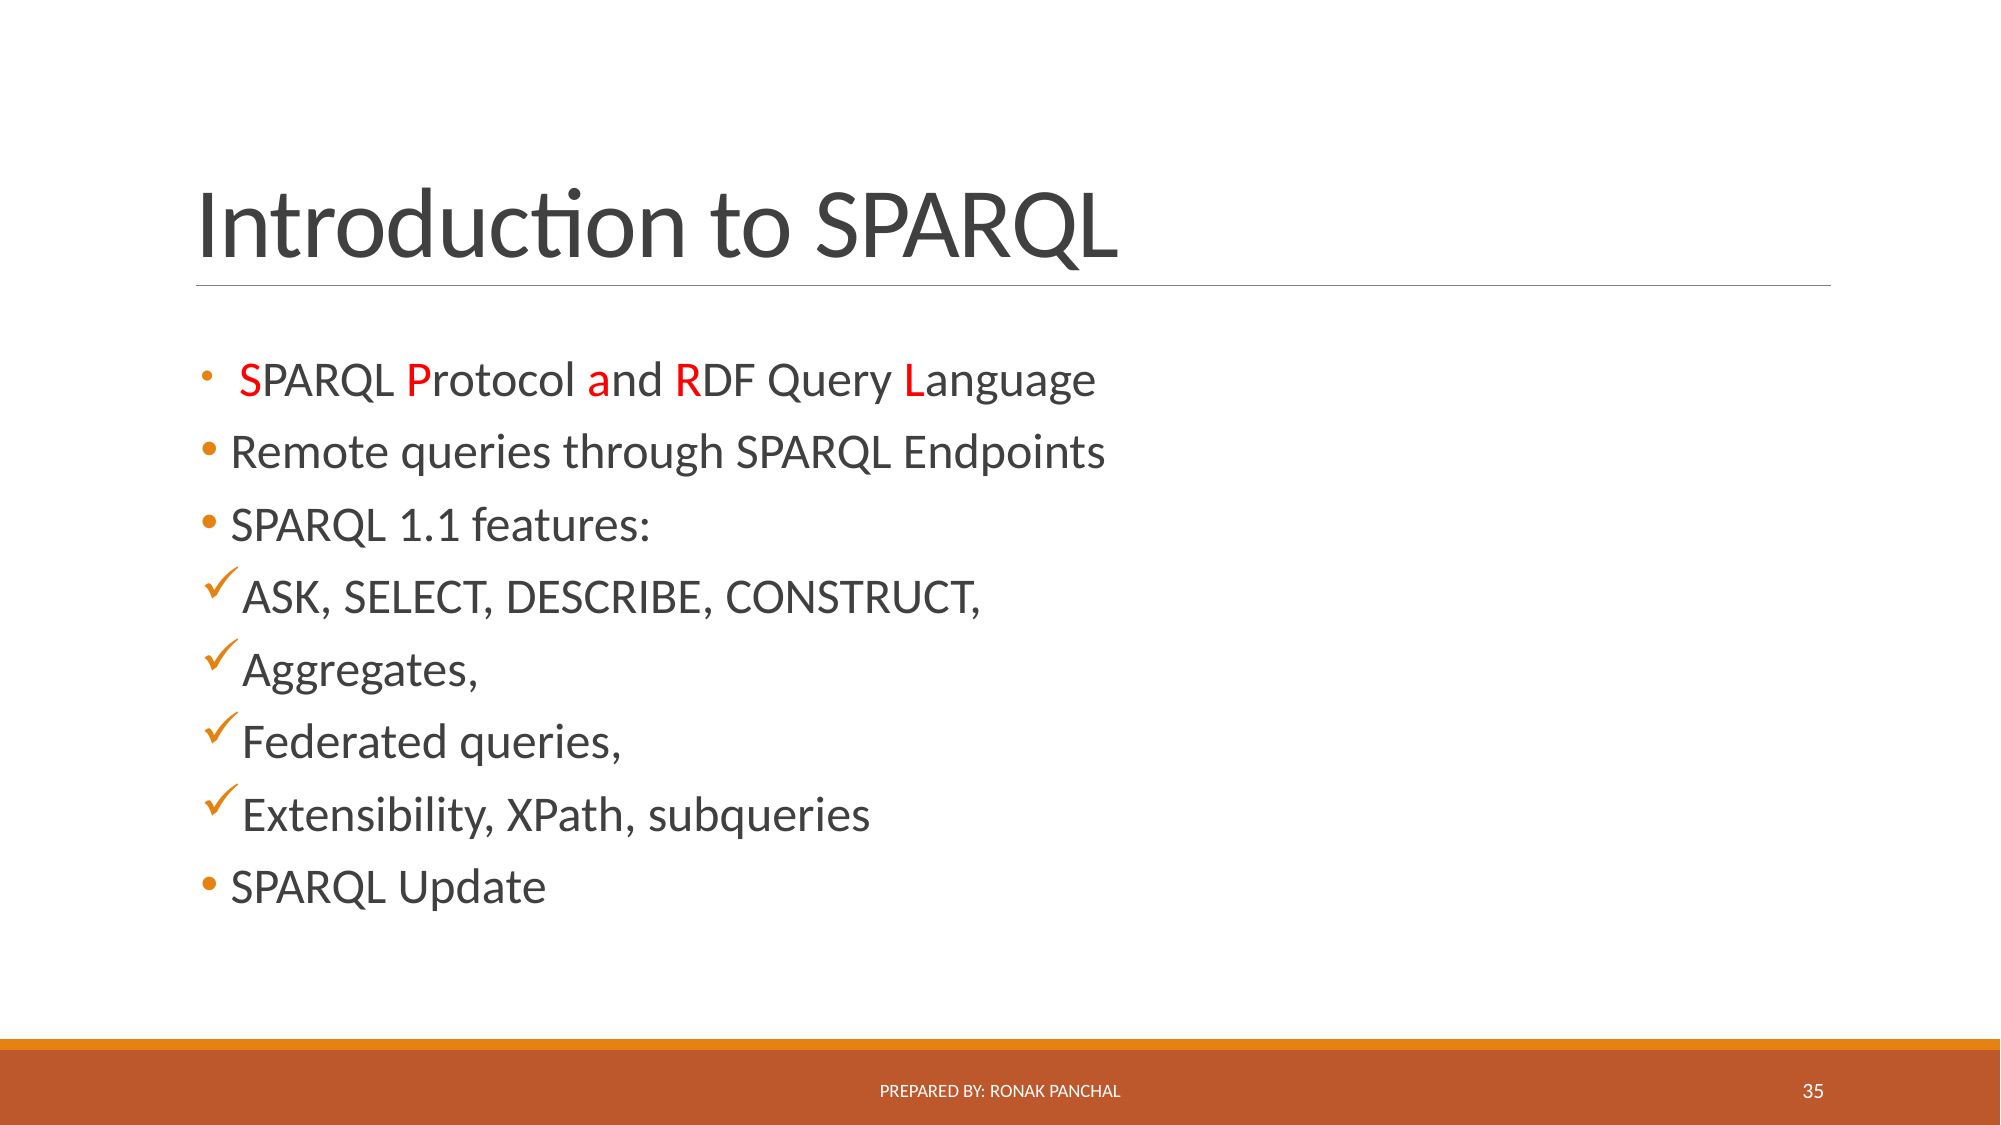

# Introduction to SPARQL
 SPARQL Protocol and RDF Query Language
Remote queries through SPARQL Endpoints
SPARQL 1.1 features:
ASK, SELECT, DESCRIBE, CONSTRUCT,
Aggregates,
Federated queries,
Extensibility, XPath, subqueries
SPARQL Update

Prepared By: Ronak Panchal
35